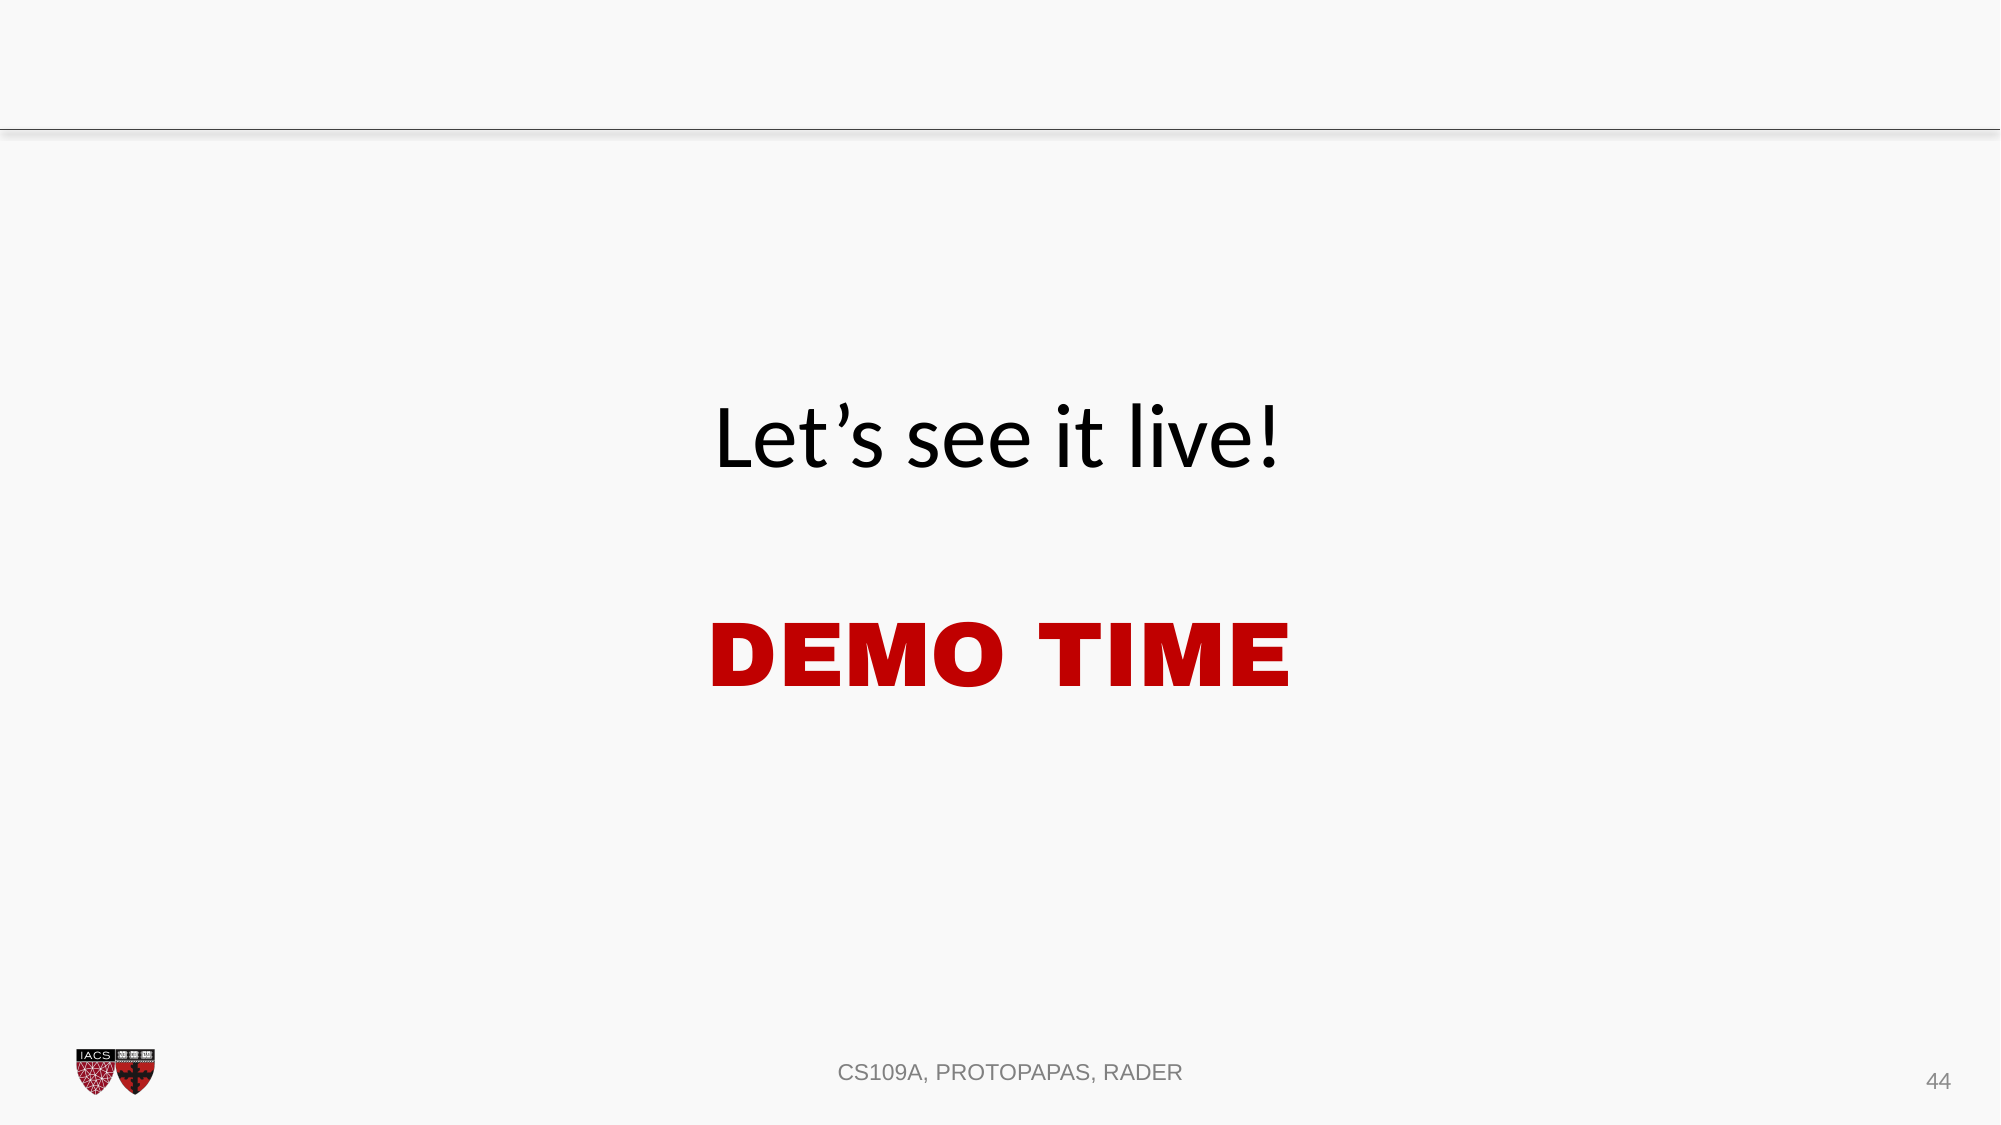

Let’s see it live!

DEMO TIME
44